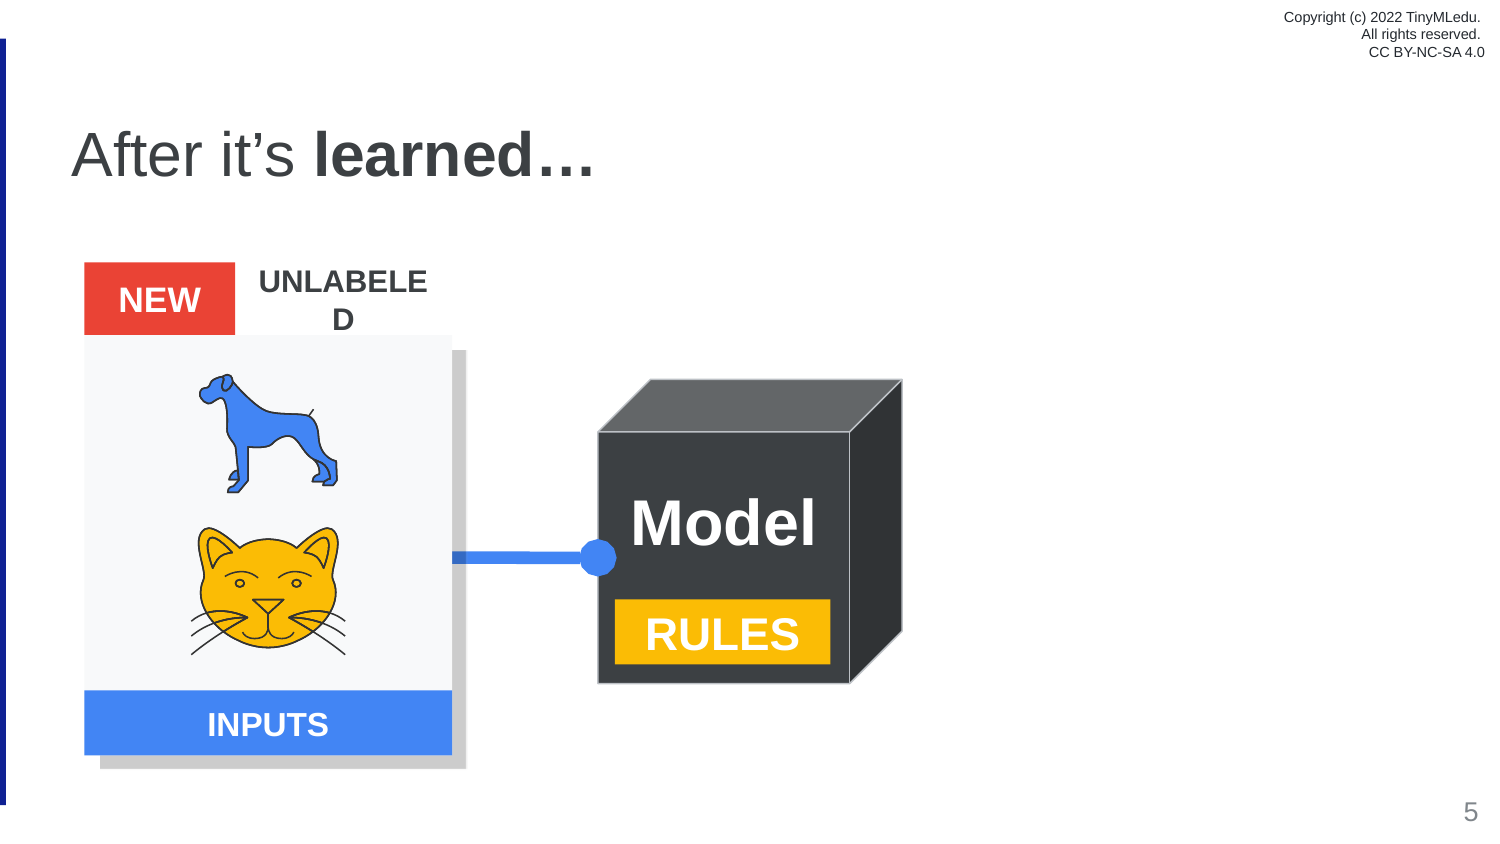

After it’s learned…
NEW
UNLABELED

Model

RULES
INPUTS
5